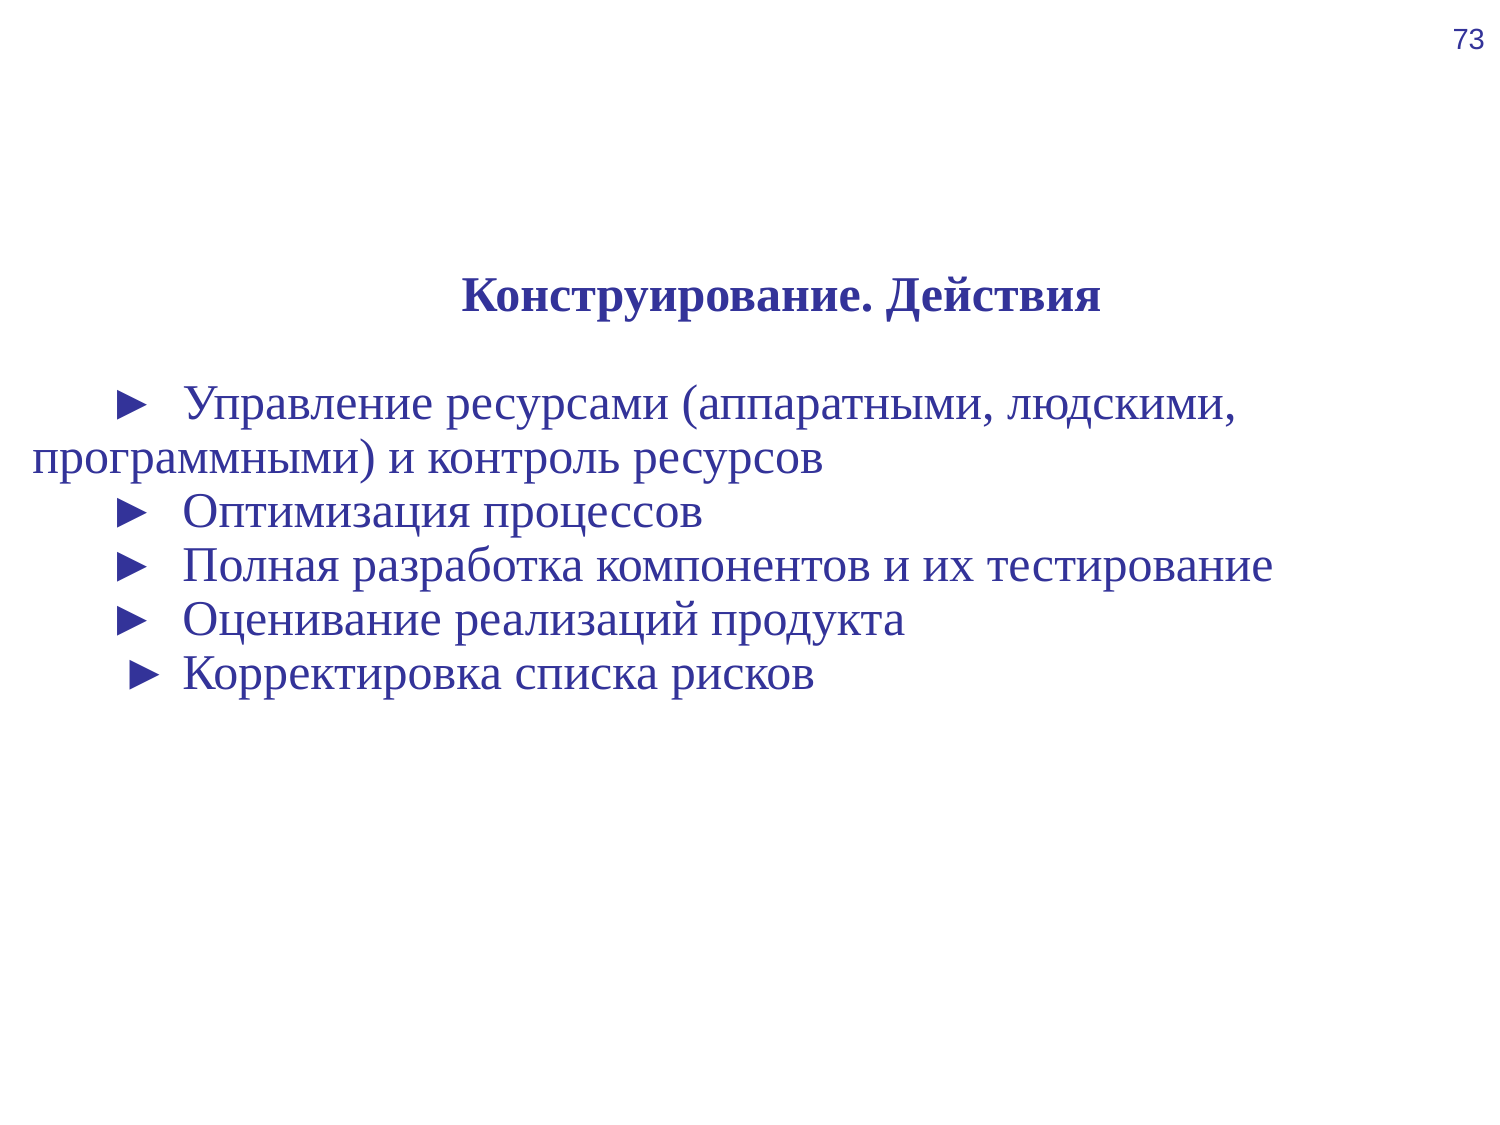

73
Конструирование. Действия

►	Управление ресурсами (аппаратными, людскими, программными) и контроль ресурсов
►	Оптимизация процессов
►	Полная разработка компонентов и их тестирование
►	Оценивание реализаций продукта
 ►	Корректировка списка рисков